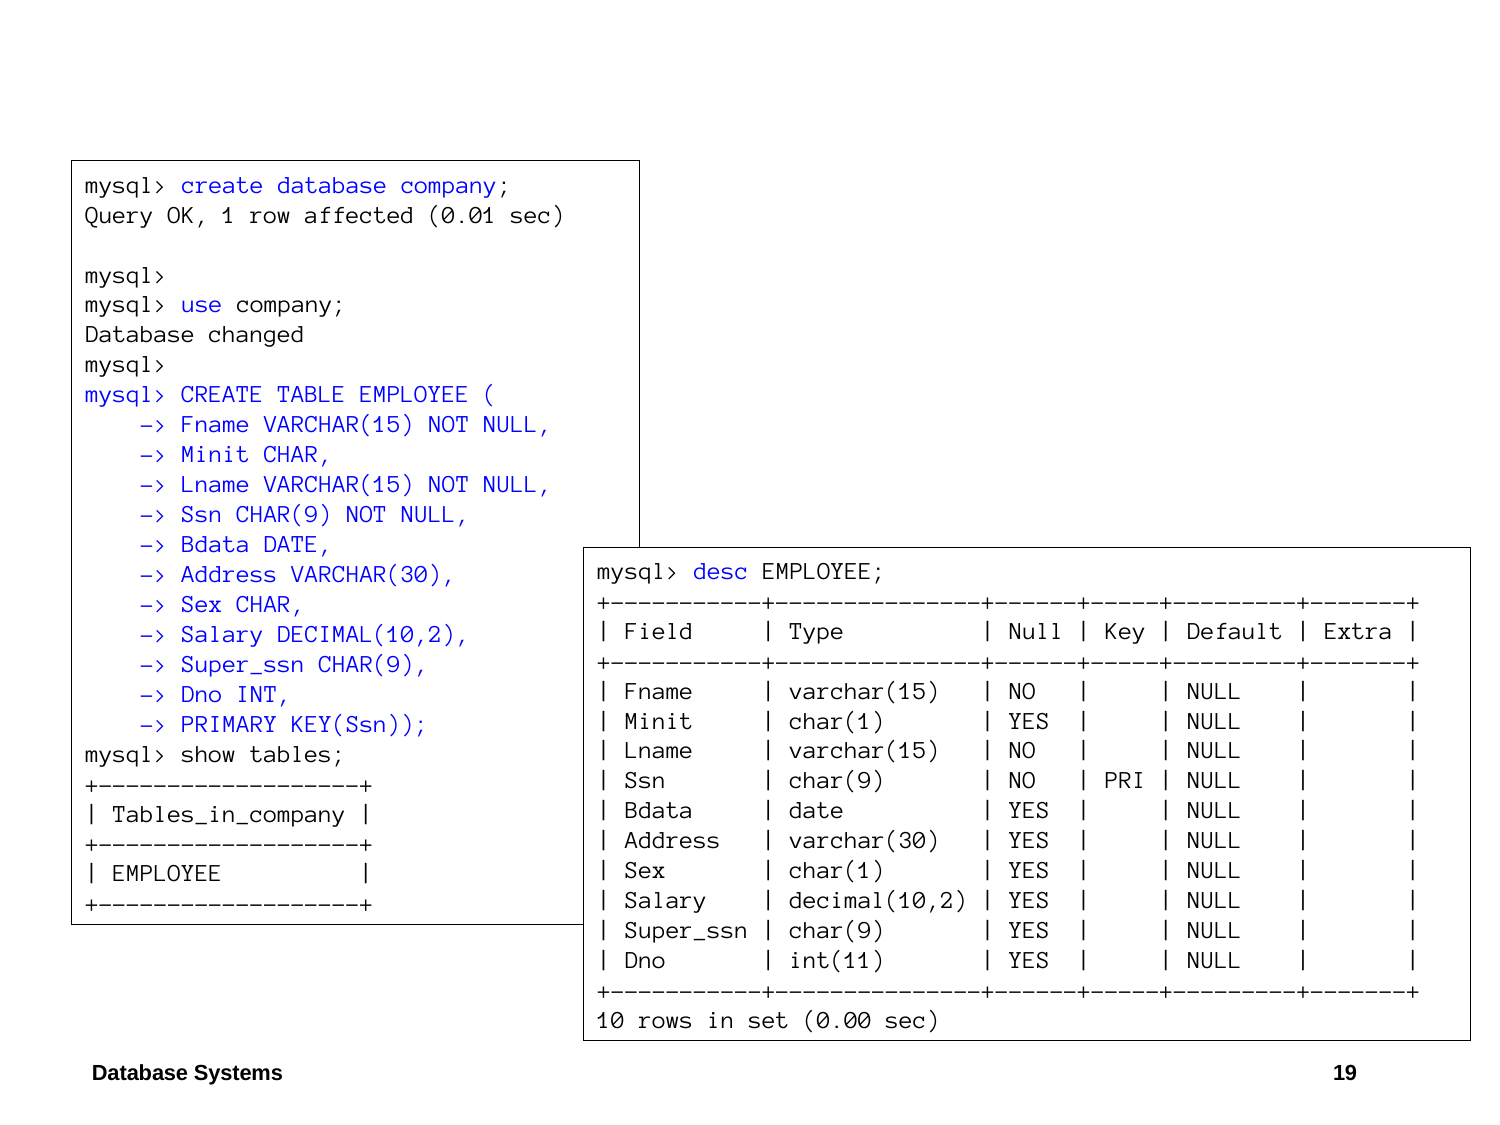

#
mysql> create database company;
Query OK, 1 row affected (0.01 sec)

mysql>
mysql> use company;
Database changed
mysql>
mysql> CREATE TABLE EMPLOYEE (
    -> Fname VARCHAR(15) NOT NULL,
    -> Minit CHAR,
    -> Lname VARCHAR(15) NOT NULL,
    -> Ssn CHAR(9) NOT NULL,
    -> Bdata DATE,
    -> Address VARCHAR(30),
    -> Sex CHAR,
    -> Salary DECIMAL(10,2),
    -> Super_ssn CHAR(9),
    -> Dno INT,
    -> PRIMARY KEY(Ssn));
mysql> show tables;
+-------------------+
| Tables_in_company |
+-------------------+
| EMPLOYEE          |
+-------------------+
mysql> desc EMPLOYEE;
+-----------+---------------+------+-----+---------+-------+
| Field     | Type          | Null | Key | Default | Extra |
+-----------+---------------+------+-----+---------+-------+
| Fname     | varchar(15)   | NO   |     | NULL    |       |
| Minit     | char(1)       | YES  |     | NULL    |       |
| Lname     | varchar(15)   | NO   |     | NULL    |       |
| Ssn       | char(9)       | NO   | PRI | NULL    |       |
| Bdata     | date          | YES  |     | NULL    |       |
| Address   | varchar(30)   | YES  |     | NULL    |       |
| Sex       | char(1)       | YES  |     | NULL    |       |
| Salary    | decimal(10,2) | YES  |     | NULL    |       |
| Super_ssn | char(9)       | YES  |     | NULL    |       |
| Dno       | int(11)       | YES  |     | NULL    |       |
+-----------+---------------+------+-----+---------+-------+
10 rows in set (0.00 sec)